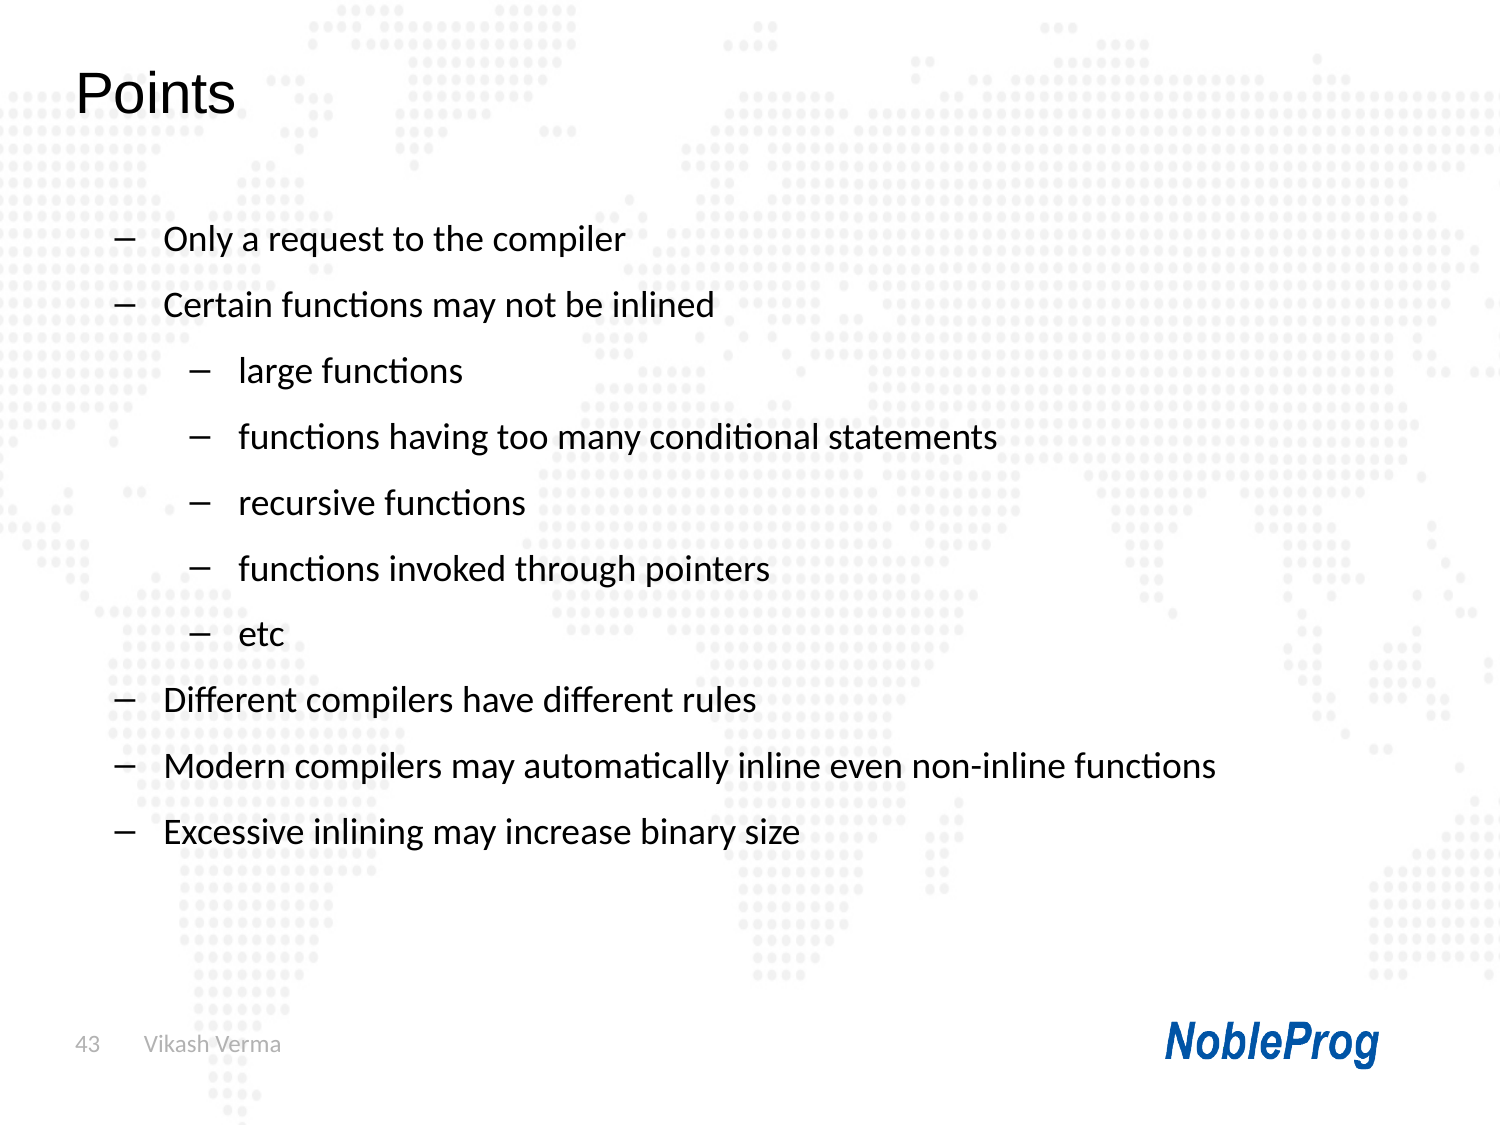

Points
Only a request to the compiler
Certain functions may not be inlined
large functions
functions having too many conditional statements
recursive functions
functions invoked through pointers
etc
Different compilers have different rules
Modern compilers may automatically inline even non-inline functions
Excessive inlining may increase binary size
43
 Vikash Verma